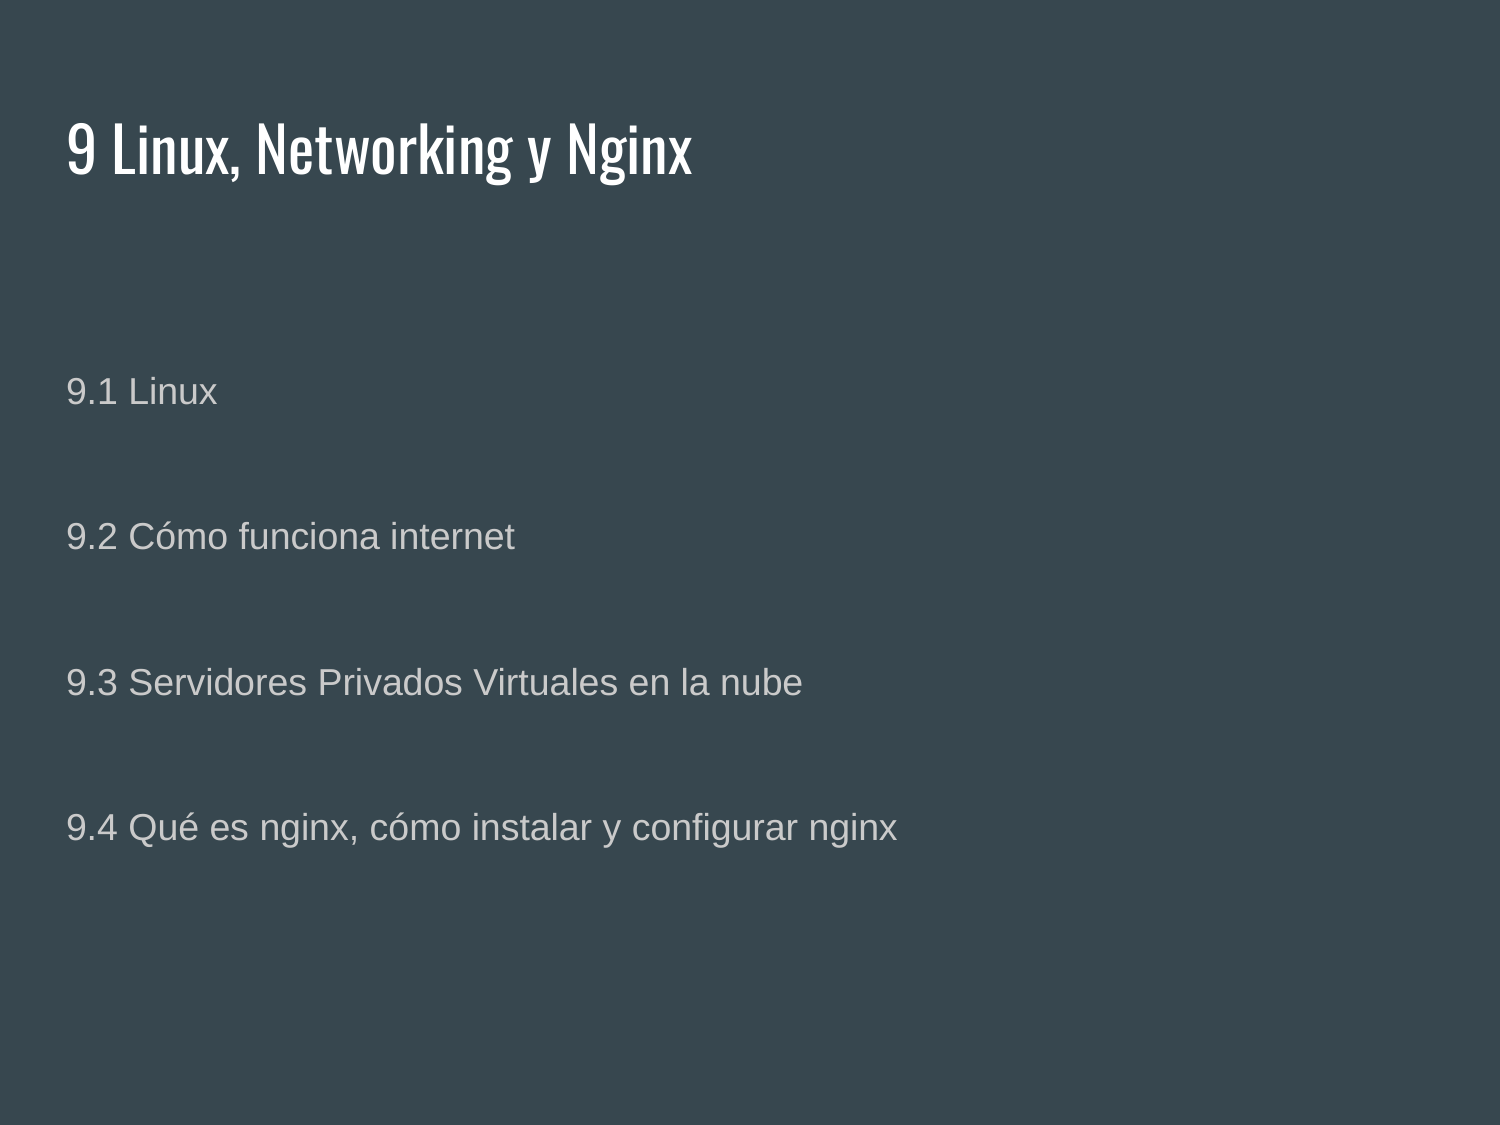

# 9 Linux, Networking y Nginx

9.1 Linux

9.2 Cómo funciona internet

9.3 Servidores Privados Virtuales en la nube

9.4 Qué es nginx, cómo instalar y configurar nginx